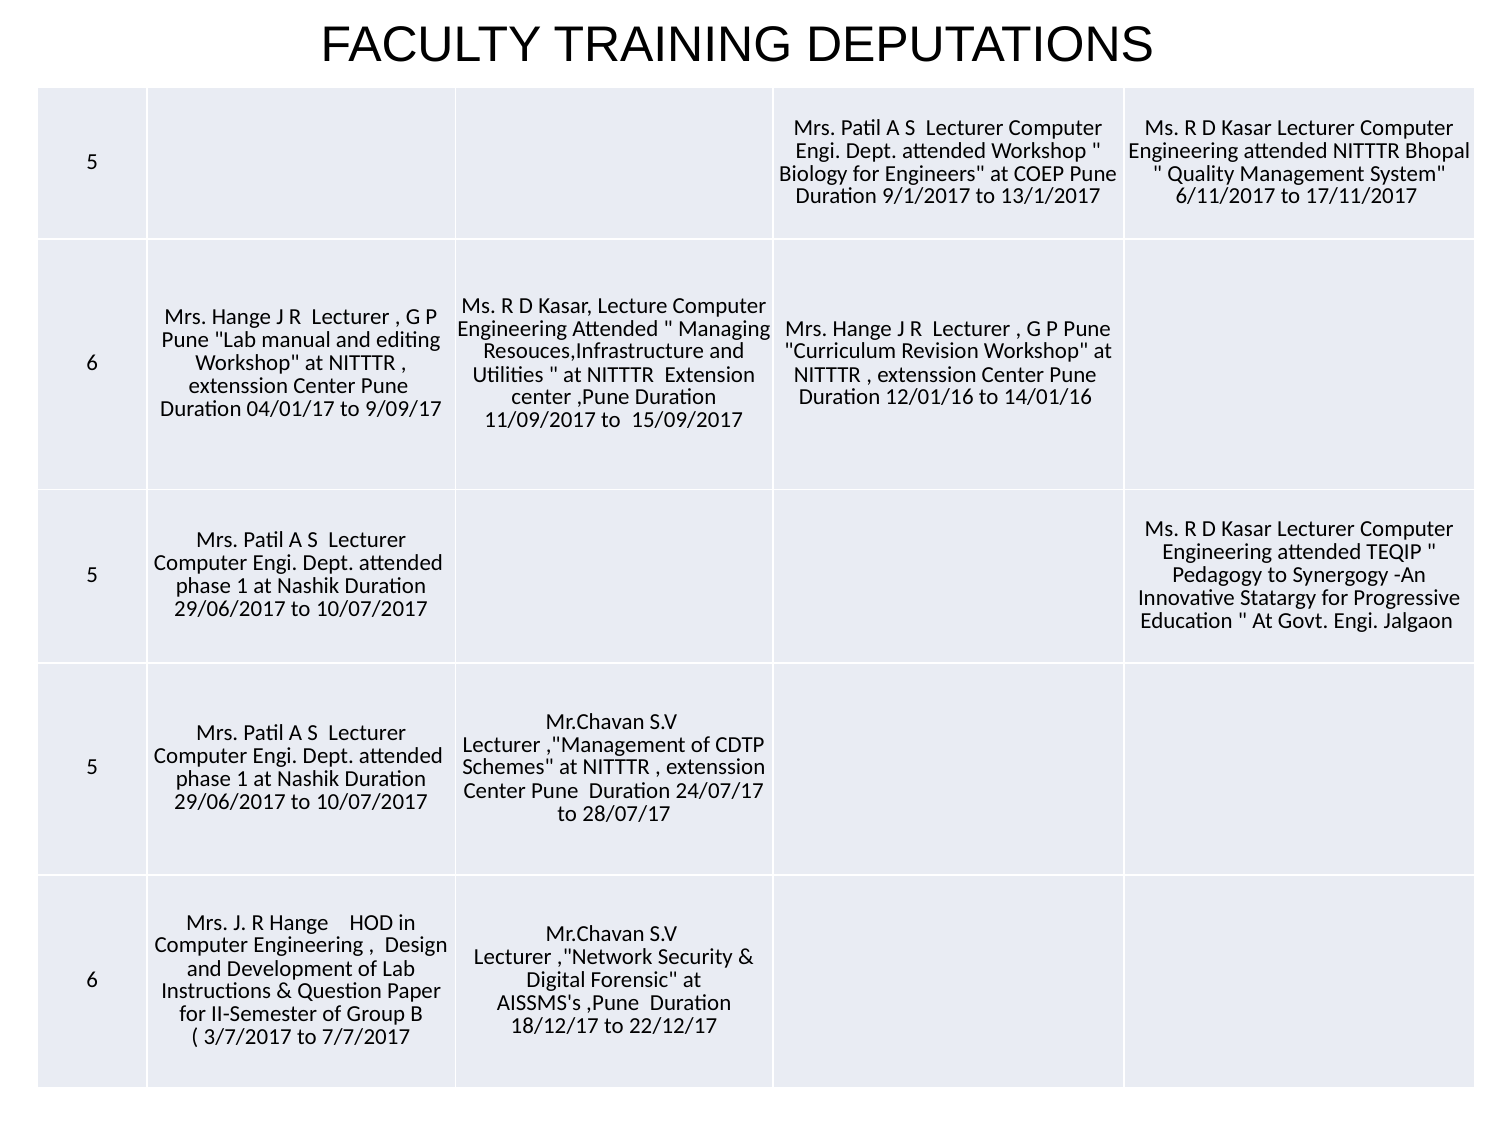

# FACULTY TRAINING DEPUTATIONS
| 5 |  |  | Mrs. Patil A S Lecturer Computer Engi. Dept. attended Workshop " Biology for Engineers" at COEP Pune Duration 9/1/2017 to 13/1/2017 | Ms. R D Kasar Lecturer Computer Engineering attended NITTTR Bhopal " Quality Management System" 6/11/2017 to 17/11/2017 |
| --- | --- | --- | --- | --- |
| 6 | Mrs. Hange J R Lecturer , G P Pune "Lab manual and editing Workshop" at NITTTR , extenssion Center Pune Duration 04/01/17 to 9/09/17 | Ms. R D Kasar, Lecture Computer Engineering Attended " Managing Resouces,Infrastructure and Utilities " at NITTTR Extension center ,Pune Duration 11/09/2017 to 15/09/2017 | Mrs. Hange J R Lecturer , G P Pune "Curriculum Revision Workshop" at NITTTR , extenssion Center Pune Duration 12/01/16 to 14/01/16 |  |
| 5 | Mrs. Patil A S Lecturer Computer Engi. Dept. attended phase 1 at Nashik Duration 29/06/2017 to 10/07/2017 |  |  | Ms. R D Kasar Lecturer Computer Engineering attended TEQIP " Pedagogy to Synergogy -An Innovative Statargy for Progressive Education " At Govt. Engi. Jalgaon |
| 5 | Mrs. Patil A S Lecturer Computer Engi. Dept. attended phase 1 at Nashik Duration 29/06/2017 to 10/07/2017 | Mr.Chavan S.V Lecturer ,"Management of CDTP Schemes" at NITTTR , extenssion Center Pune Duration 24/07/17 to 28/07/17 |  |  |
| 6 | Mrs. J. R Hange HOD in Computer Engineering , Design and Development of Lab Instructions & Question Paper for II-Semester of Group B ( 3/7/2017 to 7/7/2017 | Mr.Chavan S.V Lecturer ,"Network Security & Digital Forensic" at AISSMS's ,Pune Duration 18/12/17 to 22/12/17 |  |  |